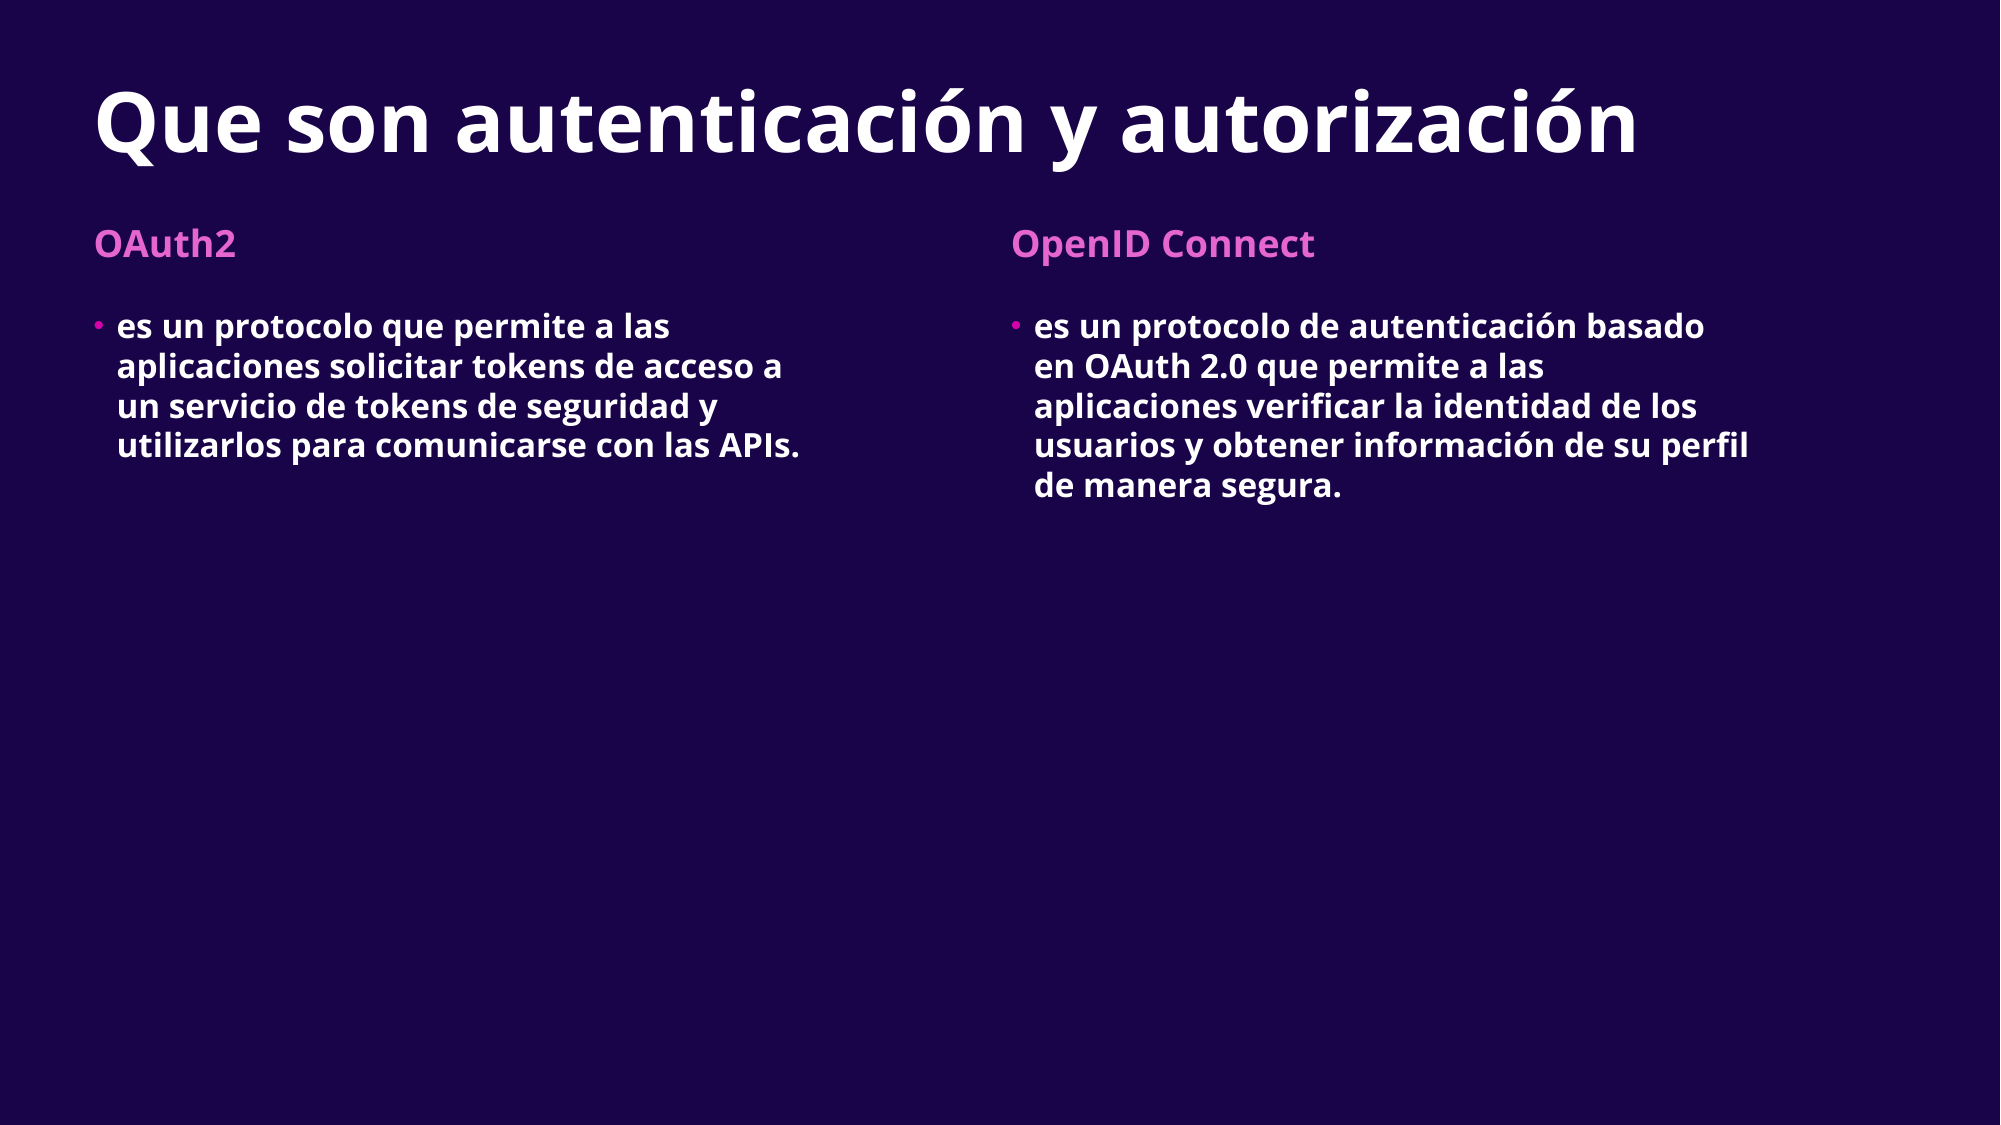

# Que son autenticación y autorización
OAuth2
OpenID Connect
es un protocolo que permite a las aplicaciones solicitar tokens de acceso a un servicio de tokens de seguridad y utilizarlos para comunicarse con las APIs.
es un protocolo de autenticación basado en OAuth 2.0 que permite a las aplicaciones verificar la identidad de los usuarios y obtener información de su perfil de manera segura.